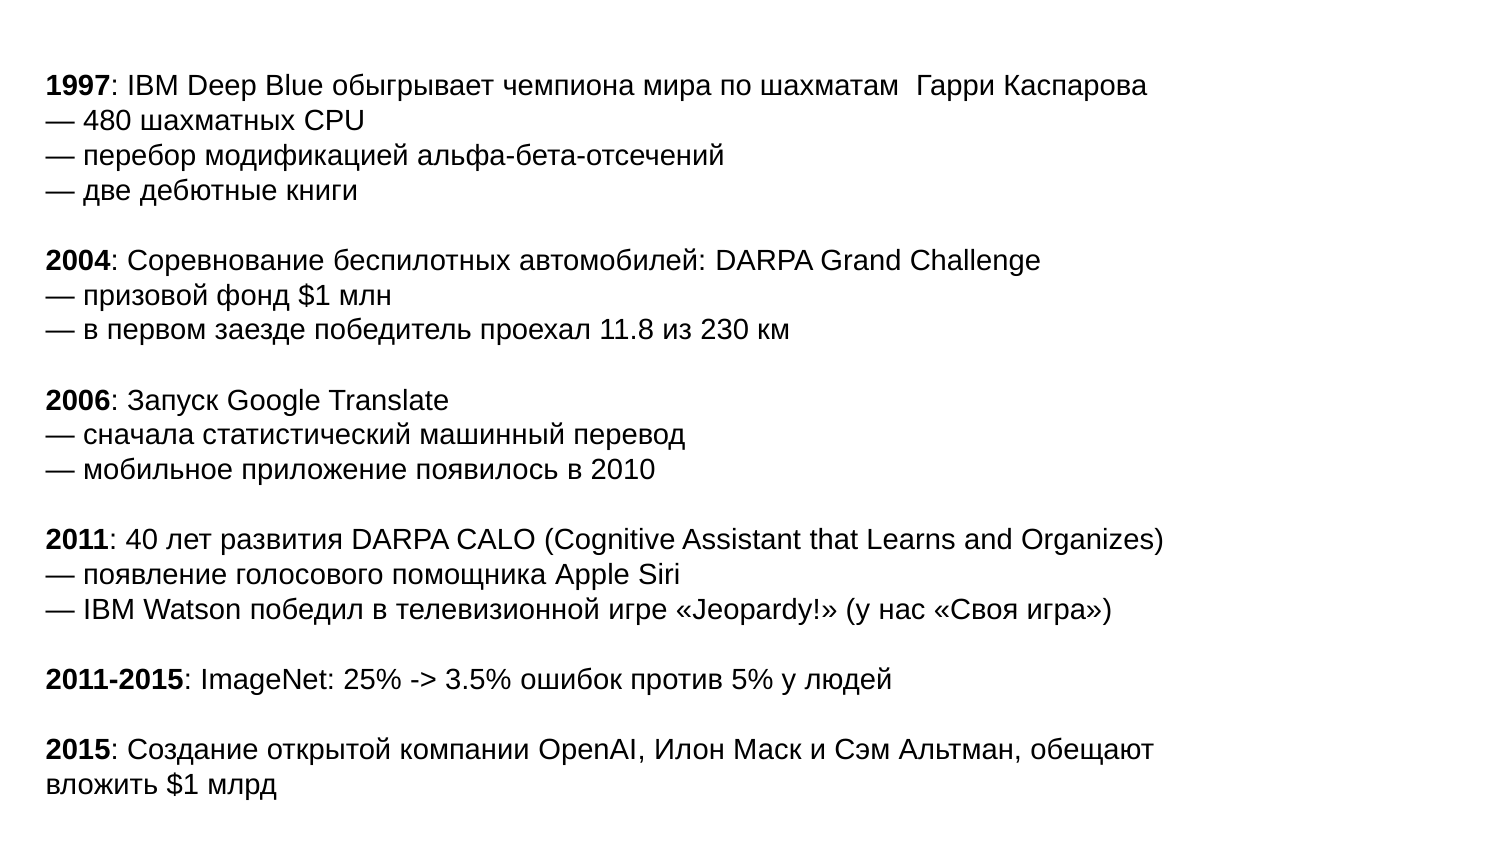

1997: IBM Deep Blue обыгрывает чемпиона мира по шахматам  Гарри Каспарова
— 480 шахматных CPU
— перебор модификацией альфа-бета-отсечений
— две дебютные книги

2004: Соревнование беспилотных автомобилей: DARPA Grand Challenge
— призовой фонд $1 млн
— в первом заезде победитель проехал 11.8 из 230 км

2006: Запуск Google Translate
— сначала статистический машинный перевод
— мобильное приложение появилось в 2010

2011: 40 лет развития DARPA CALO (Cognitive Assistant that Learns and Organizes)
— появление голосового помощника Apple Siri
— IBM Watson победил в телевизионной игре «Jeopardy!» (у нас «Своя игра»)

2011-2015: ImageNet: 25% -> 3.5% ошибок против 5% у людей

2015: Создание открытой компании OpenAI, Илон Маск и Сэм Альтман, обещают вложить $1 млрд